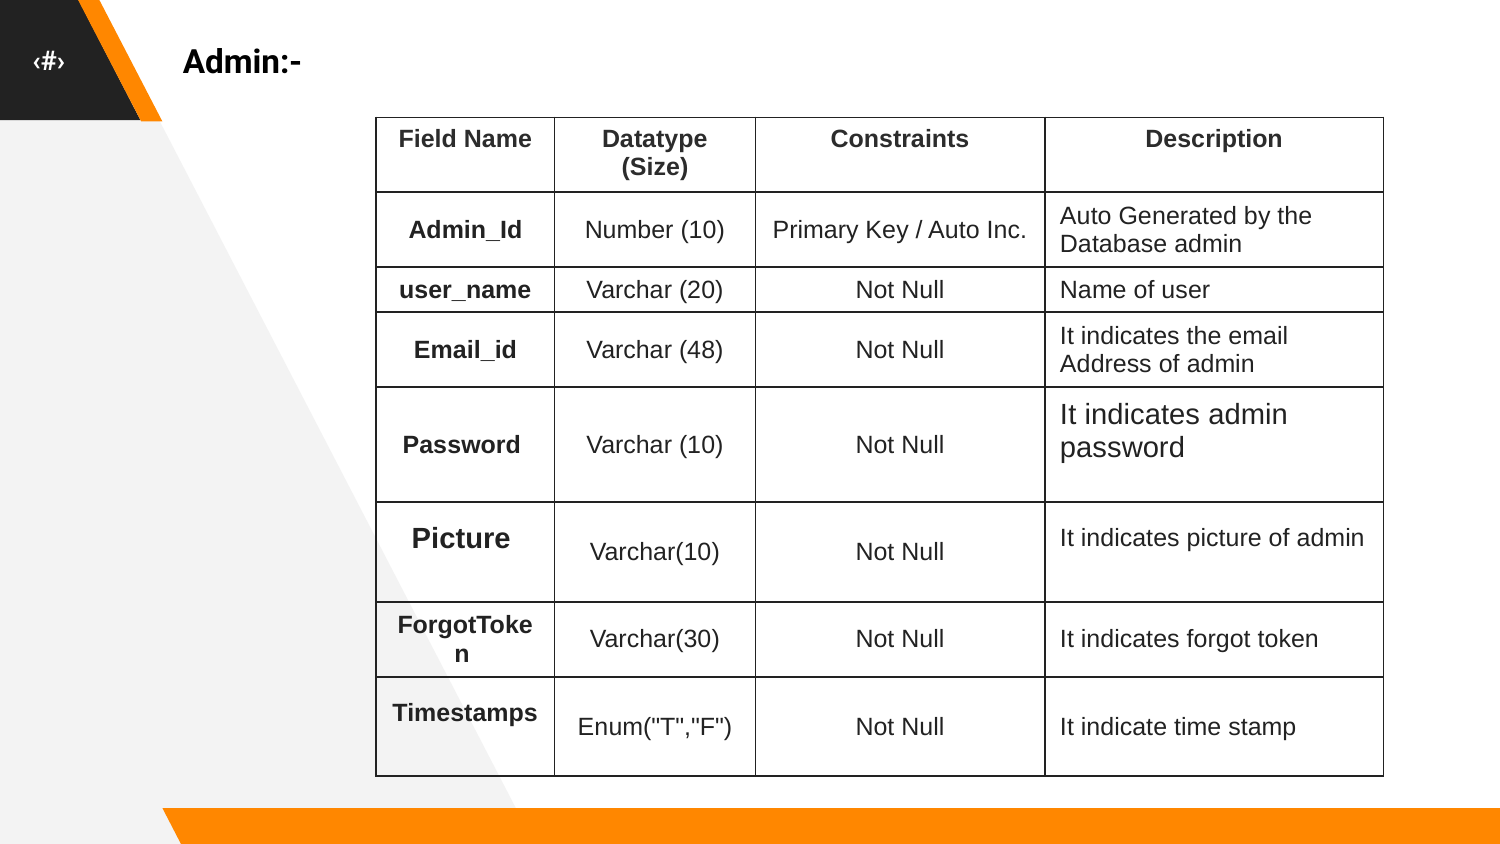

‹#›
Admin:-
| Field Name | Datatype (Size) | Constraints | Description |
| --- | --- | --- | --- |
| Admin\_Id | Number (10) | Primary Key / Auto Inc. | Auto Generated by the Database admin |
| user\_name | Varchar (20) | Not Null | Name of user |
| Email\_id | Varchar (48) | Not Null | It indicates the email Address of admin |
| Password | Varchar (10) | Not Null | It indicates admin password |
| Picture | Varchar(10) | Not Null | It indicates picture of admin |
| ForgotToken | Varchar(30) | Not Null | It indicates forgot token |
| Timestamps | Enum("T","F") | Not Null | It indicate time stamp |